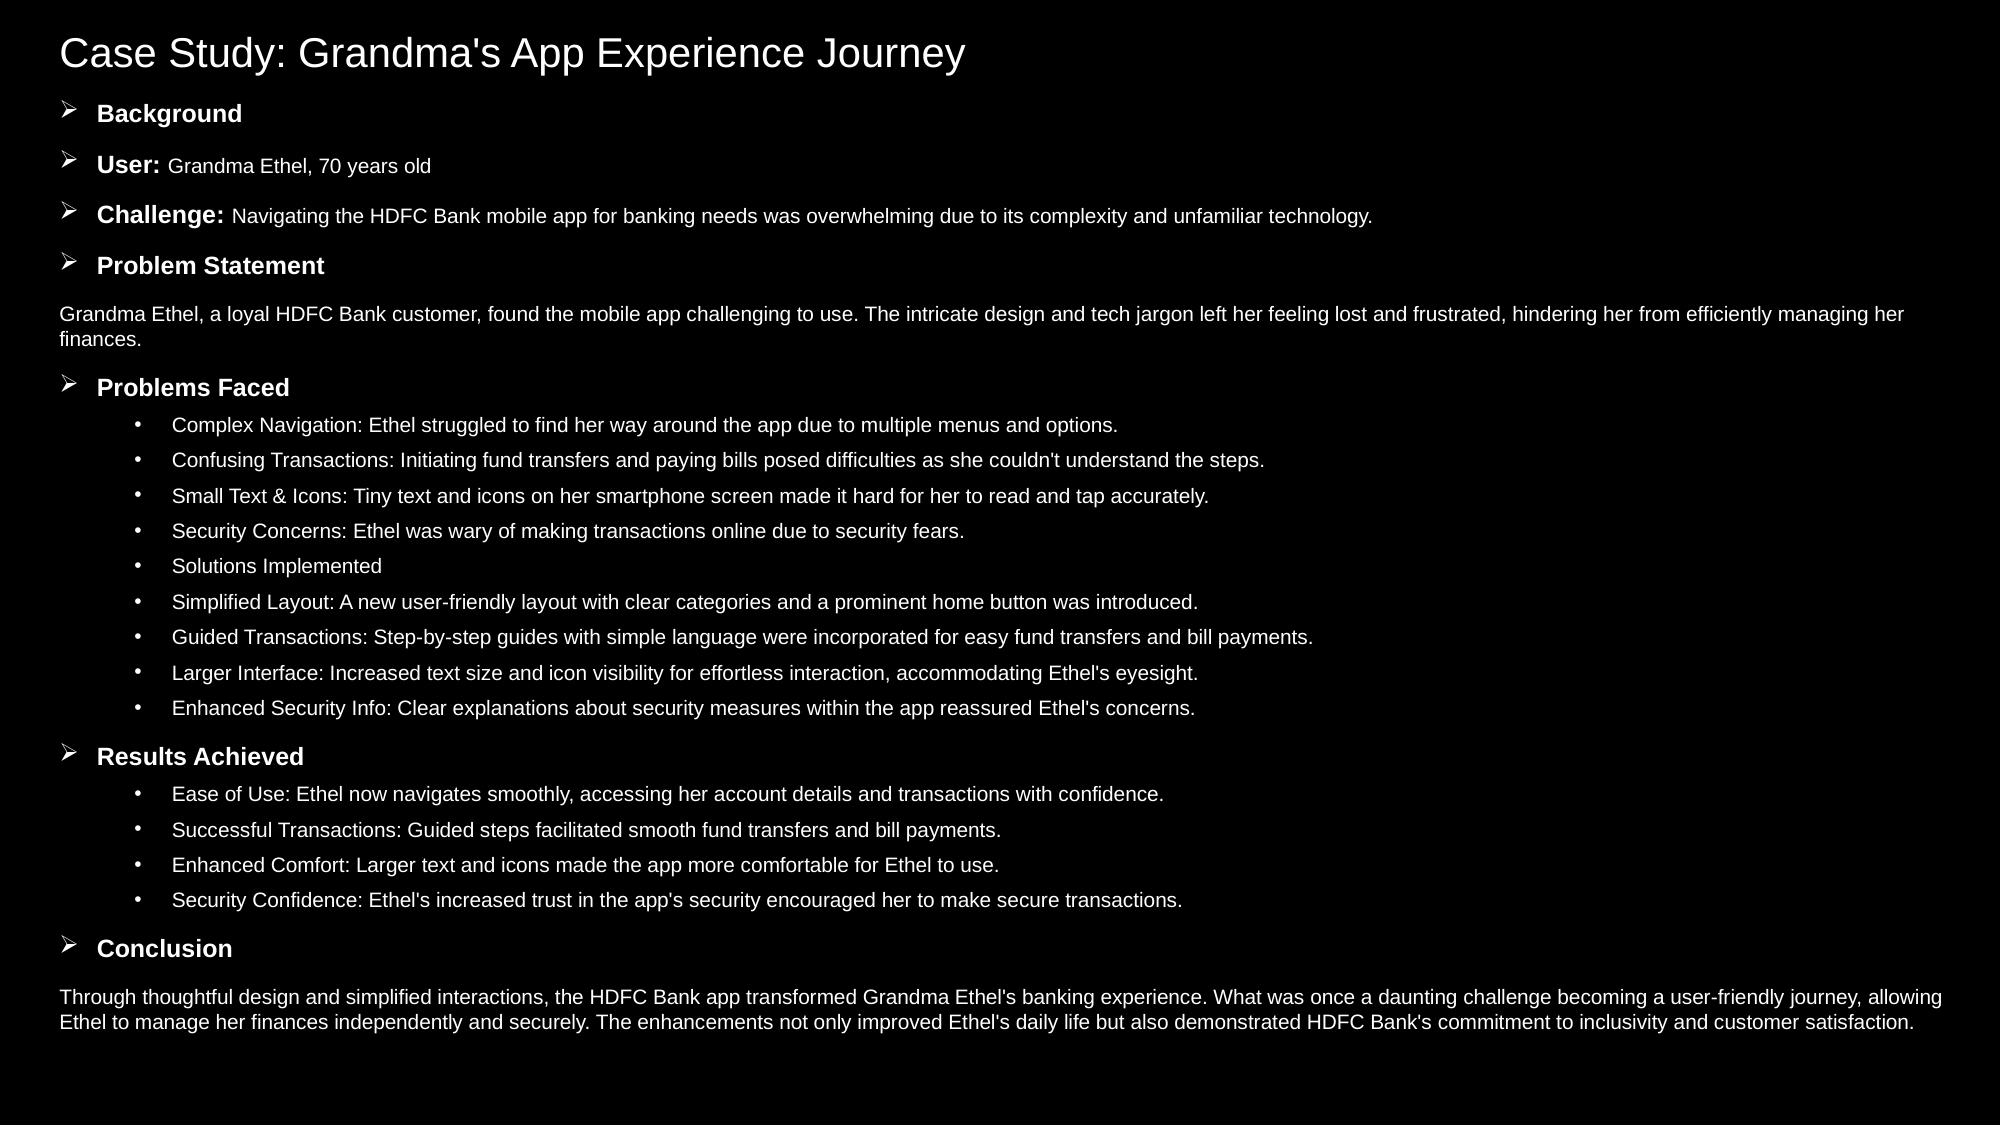

Case Study: Grandma's App Experience Journey
Background
User: Grandma Ethel, 70 years old
Challenge: Navigating the HDFC Bank mobile app for banking needs was overwhelming due to its complexity and unfamiliar technology.
Problem Statement
Grandma Ethel, a loyal HDFC Bank customer, found the mobile app challenging to use. The intricate design and tech jargon left her feeling lost and frustrated, hindering her from efficiently managing her finances.
Problems Faced
Complex Navigation: Ethel struggled to find her way around the app due to multiple menus and options.
Confusing Transactions: Initiating fund transfers and paying bills posed difficulties as she couldn't understand the steps.
Small Text & Icons: Tiny text and icons on her smartphone screen made it hard for her to read and tap accurately.
Security Concerns: Ethel was wary of making transactions online due to security fears.
Solutions Implemented
Simplified Layout: A new user-friendly layout with clear categories and a prominent home button was introduced.
Guided Transactions: Step-by-step guides with simple language were incorporated for easy fund transfers and bill payments.
Larger Interface: Increased text size and icon visibility for effortless interaction, accommodating Ethel's eyesight.
Enhanced Security Info: Clear explanations about security measures within the app reassured Ethel's concerns.
Results Achieved
Ease of Use: Ethel now navigates smoothly, accessing her account details and transactions with confidence.
Successful Transactions: Guided steps facilitated smooth fund transfers and bill payments.
Enhanced Comfort: Larger text and icons made the app more comfortable for Ethel to use.
Security Confidence: Ethel's increased trust in the app's security encouraged her to make secure transactions.
Conclusion
Through thoughtful design and simplified interactions, the HDFC Bank app transformed Grandma Ethel's banking experience. What was once a daunting challenge becoming a user-friendly journey, allowing Ethel to manage her finances independently and securely. The enhancements not only improved Ethel's daily life but also demonstrated HDFC Bank's commitment to inclusivity and customer satisfaction.